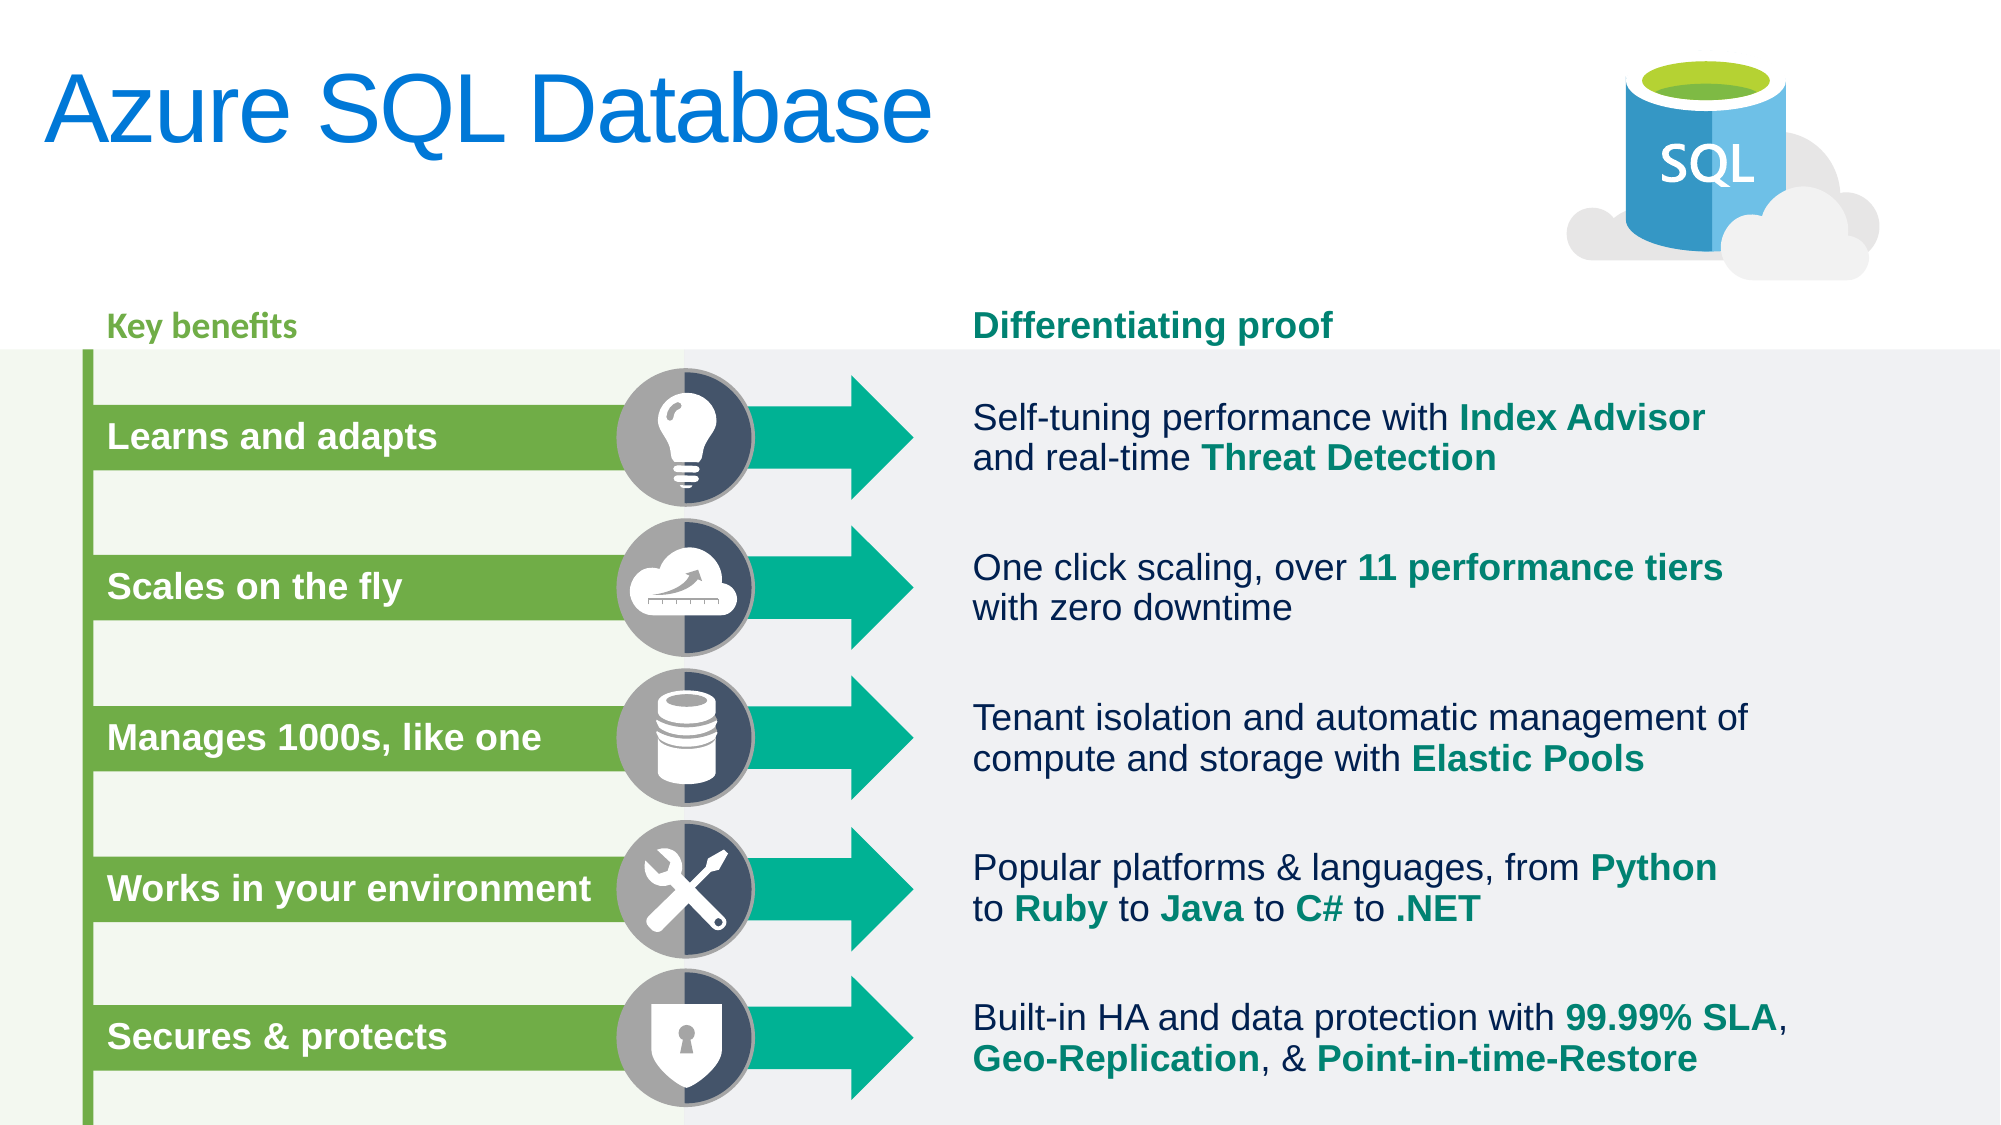

Azure SQL Database

Key benefits
Differentiating proof

Self-tuning performance with Index Advisor
and real-time Threat Detection

Learns and adapts

One click scaling, over 11 performance tiers
with zero downtime

Scales on the fly

Tenant isolation and automatic management of
compute and storage with Elastic Pools

Manages 1000s, like one

Popular platforms & languages, from Python
to Ruby to Java to C# to .NET

Works in your environment

Built-in HA and data protection with 99.99% SLA,
Geo-Replication, & Point-in-time-Restore

Secures & protects